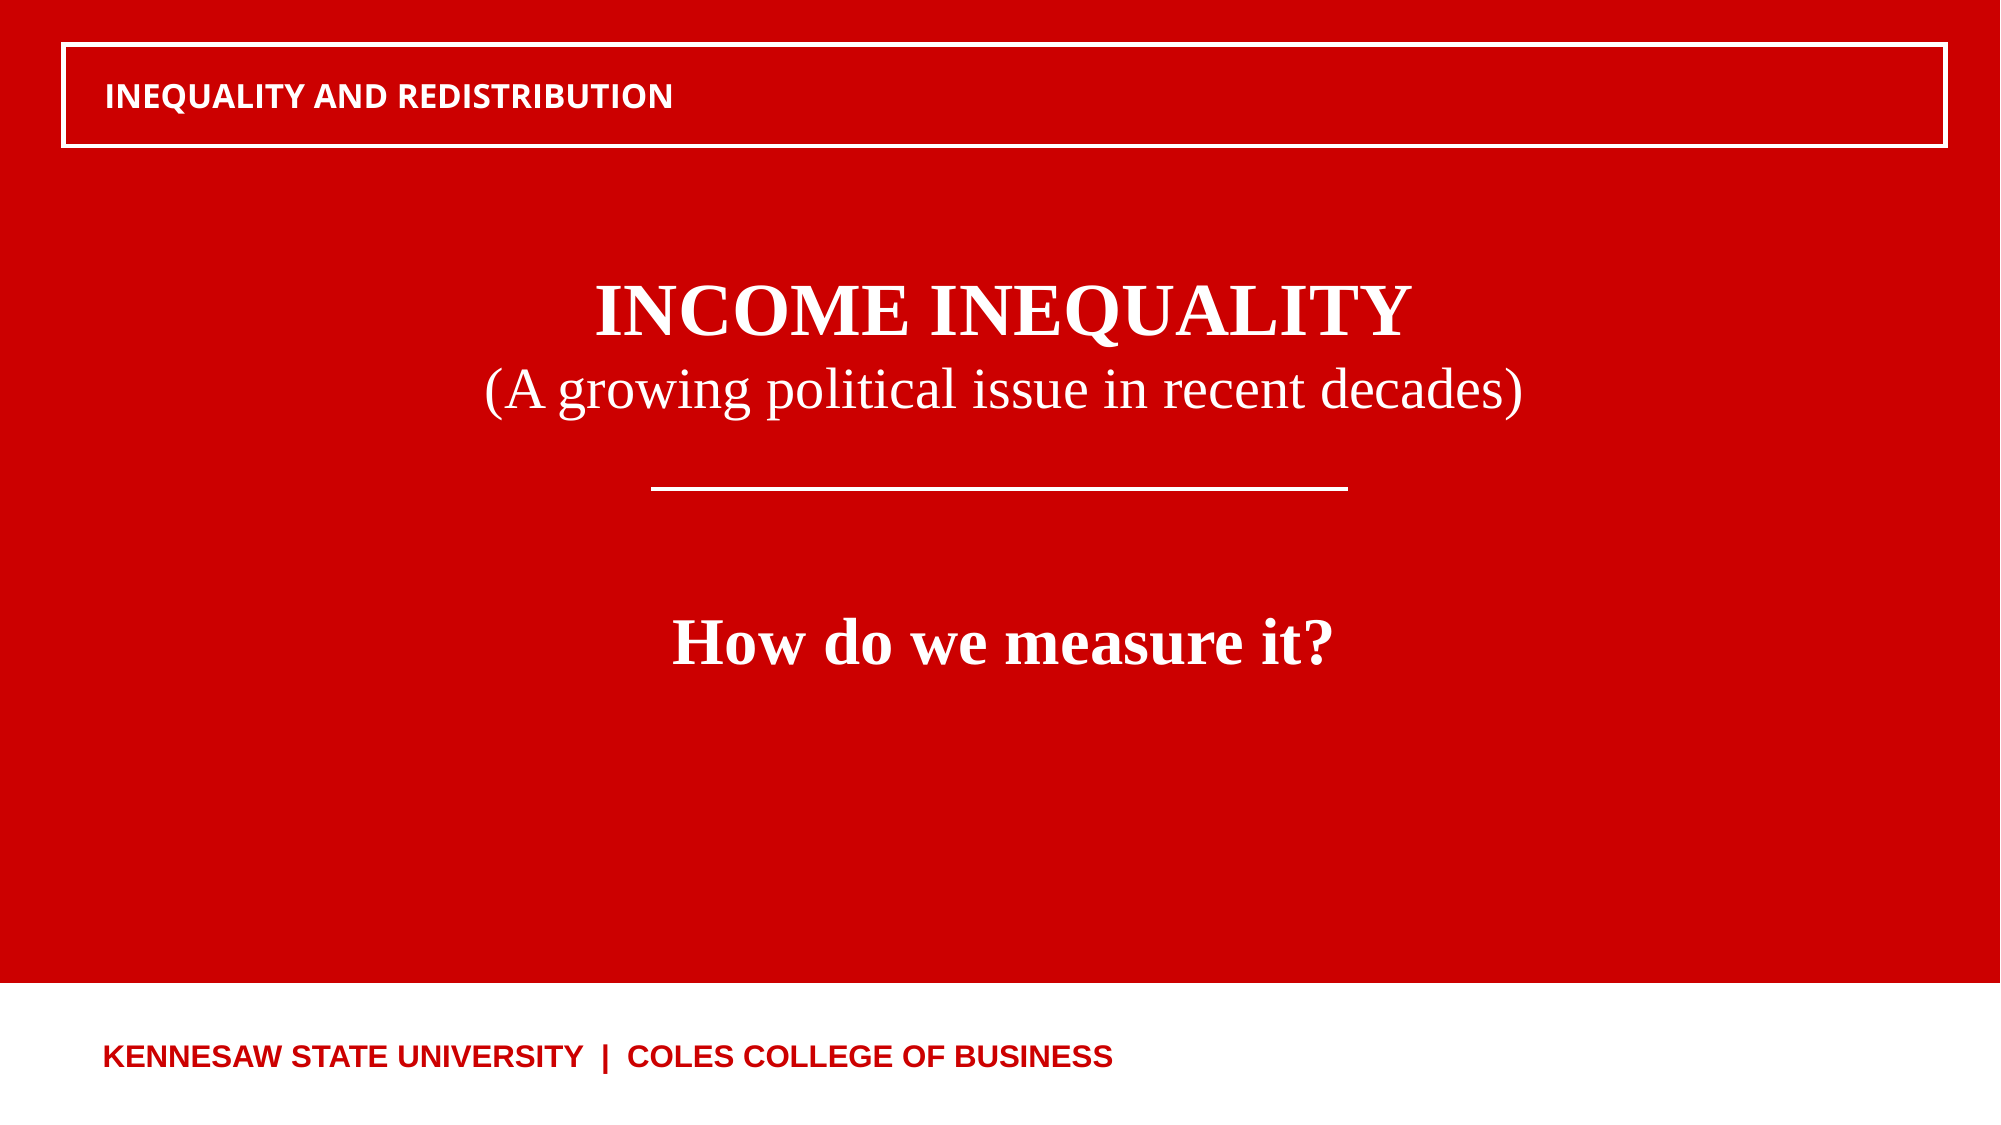

INEQUALITY AND REDISTRIBUTION

INCOME INEQUALITY
(A growing political issue in recent decades)

How do we measure it?

          KENNESAW STATE UNIVERSITY  |  COLES COLLEGE OF BUSINESS